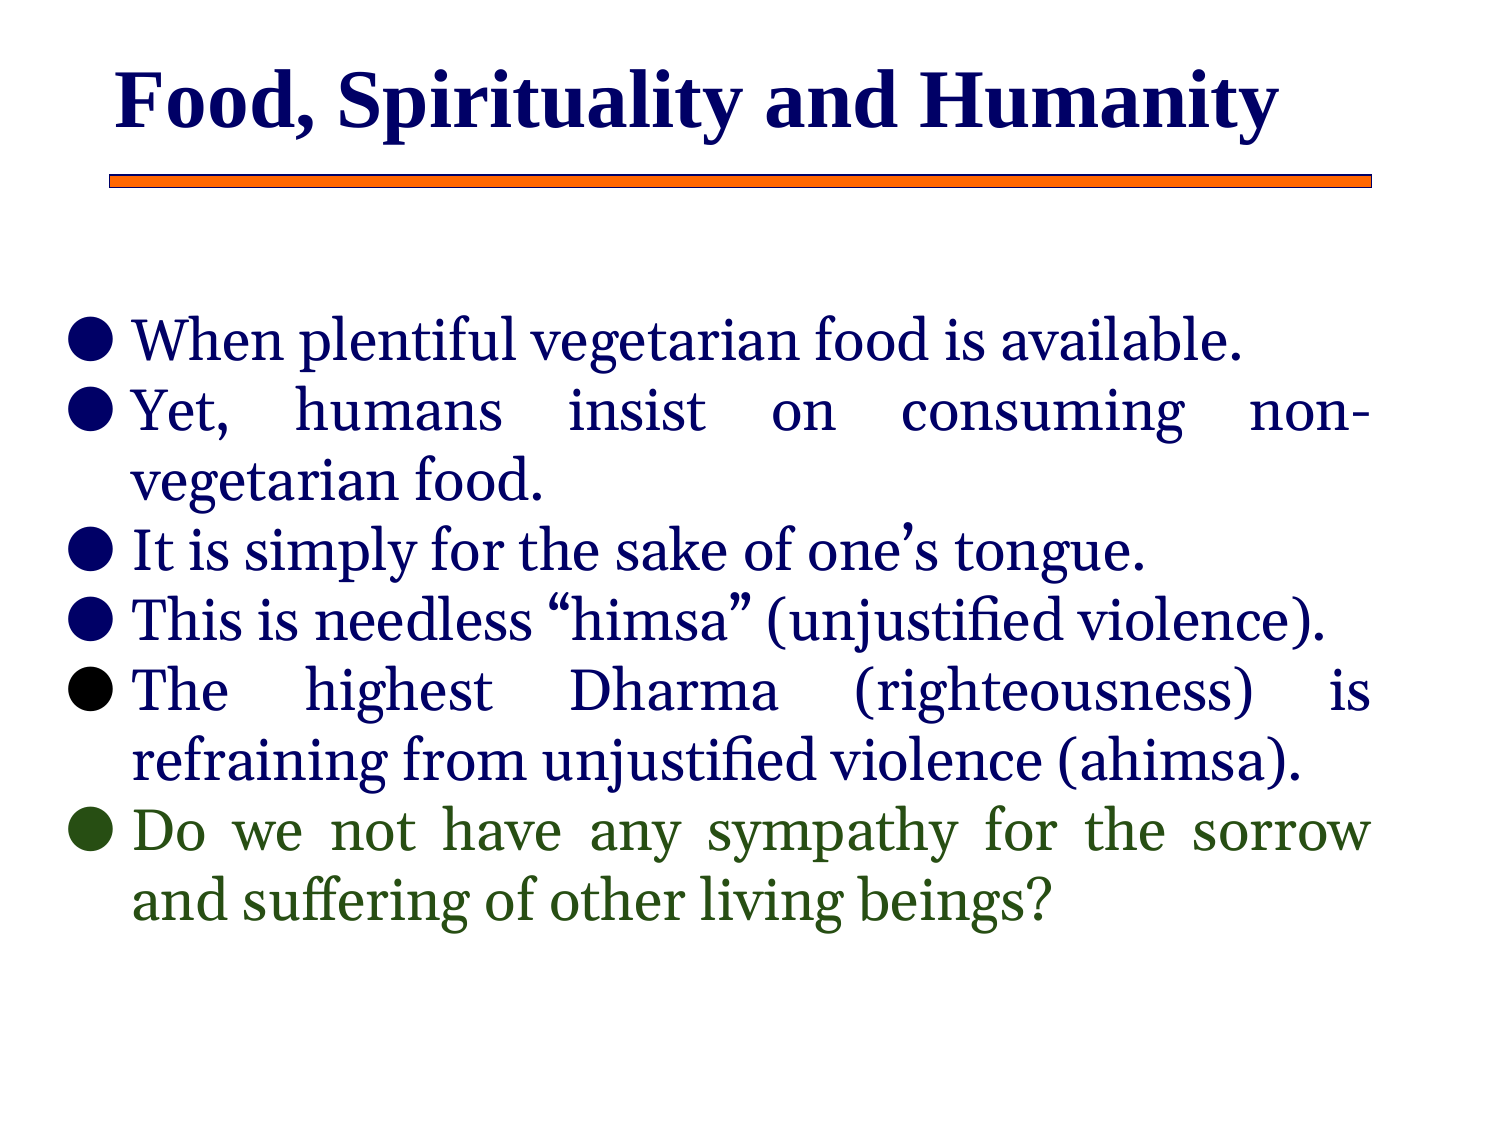

# Food, Spirituality and Humanity
When plentiful vegetarian food is available.
Yet, humans insist on consuming non-vegetarian food.
It is simply for the sake of one’s tongue.
This is needless “himsa” (unjustified violence).
The highest Dharma (righteousness) is refraining from unjustified violence (ahimsa).
Do we not have any sympathy for the sorrow and suffering of other living beings?